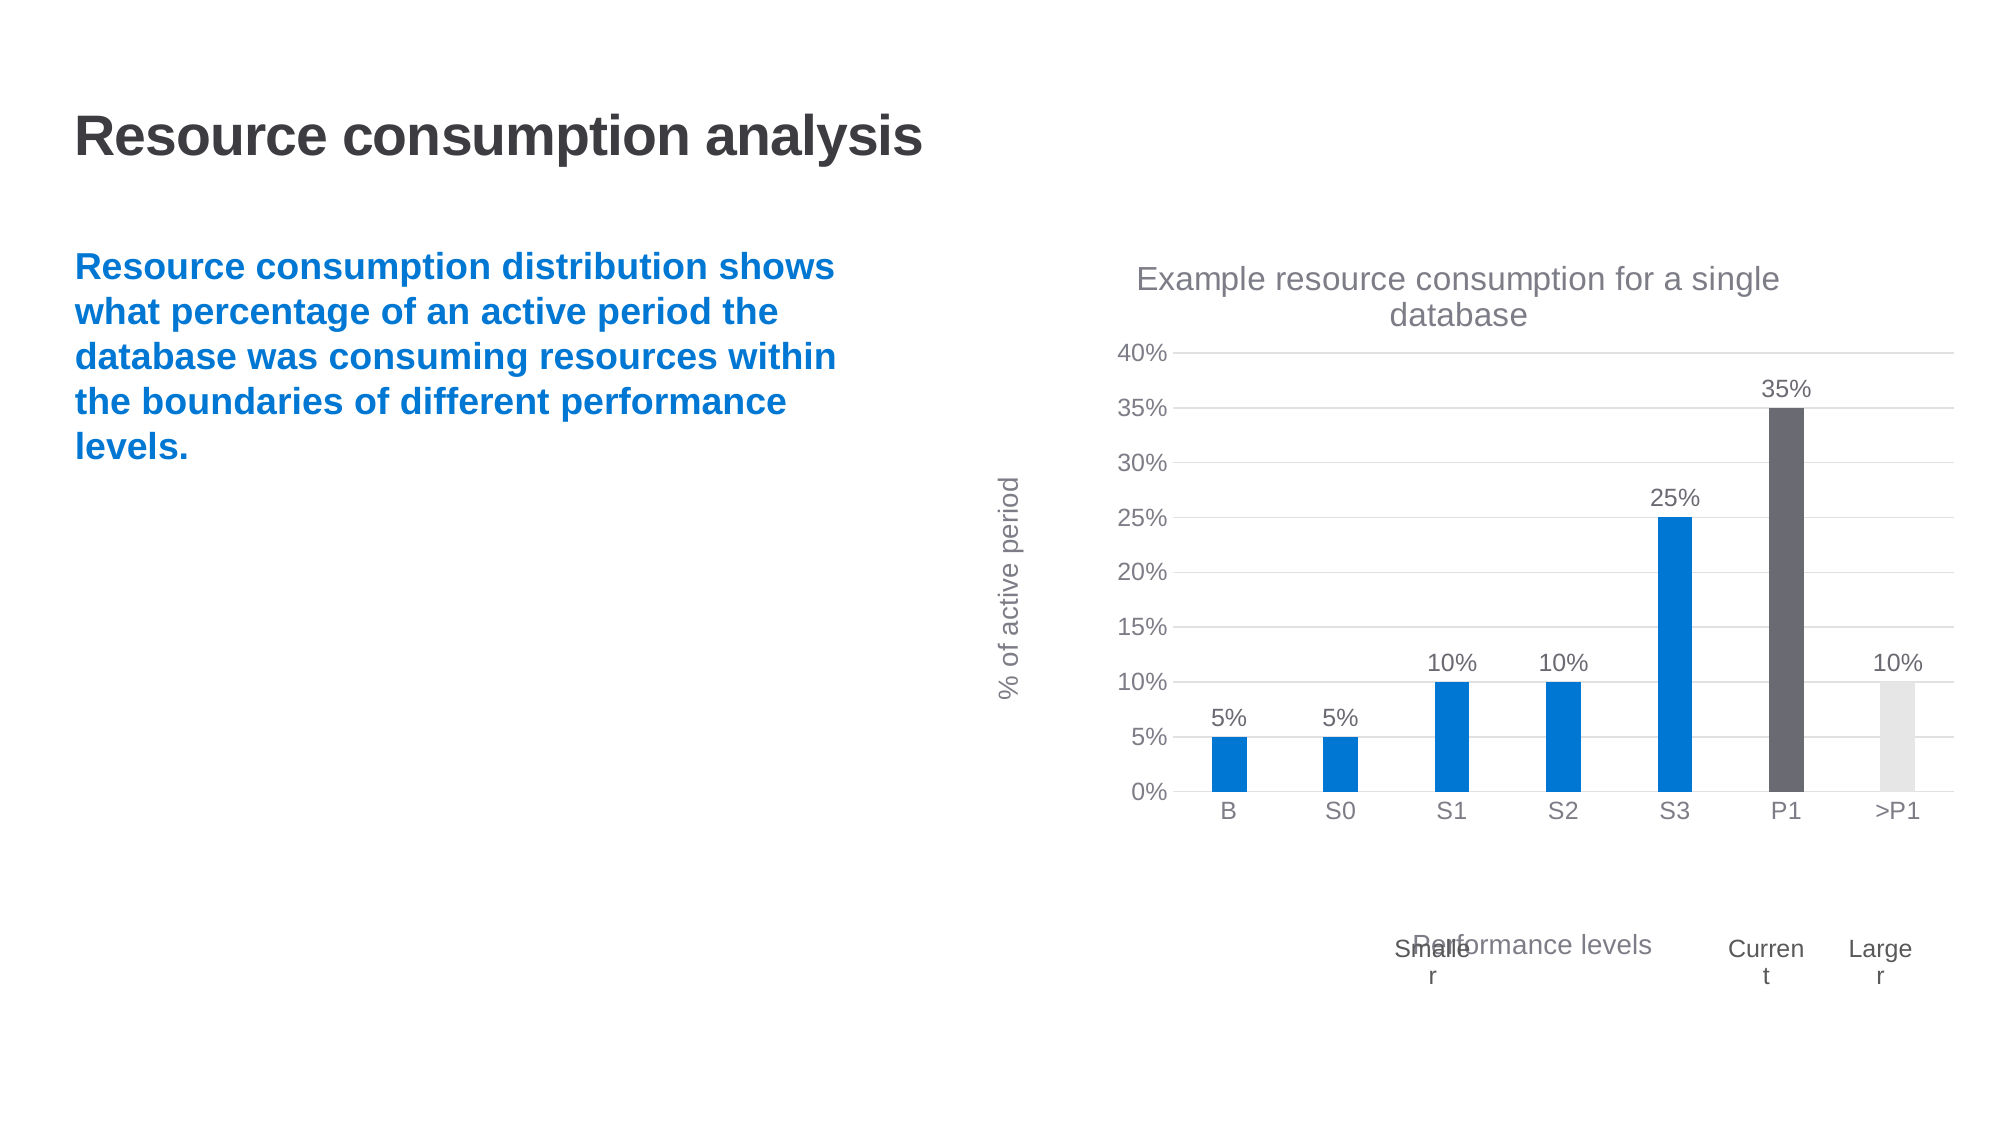

# Resource consumption analysis
Resource consumption distribution shows what percentage of an active period the database was consuming resources within the boundaries of different performance levels.

### Chart: Example resource consumption for a single database

| Category | B |
|---|---|
| B | 0.05 |
| S0 | 0.05 |
| S1 | 0.1 |
| S2 | 0.1 |
| S3 | 0.25 |
| P1 | 0.35 |
| >P1 | 0.1 |

Smaller
Current
Larger